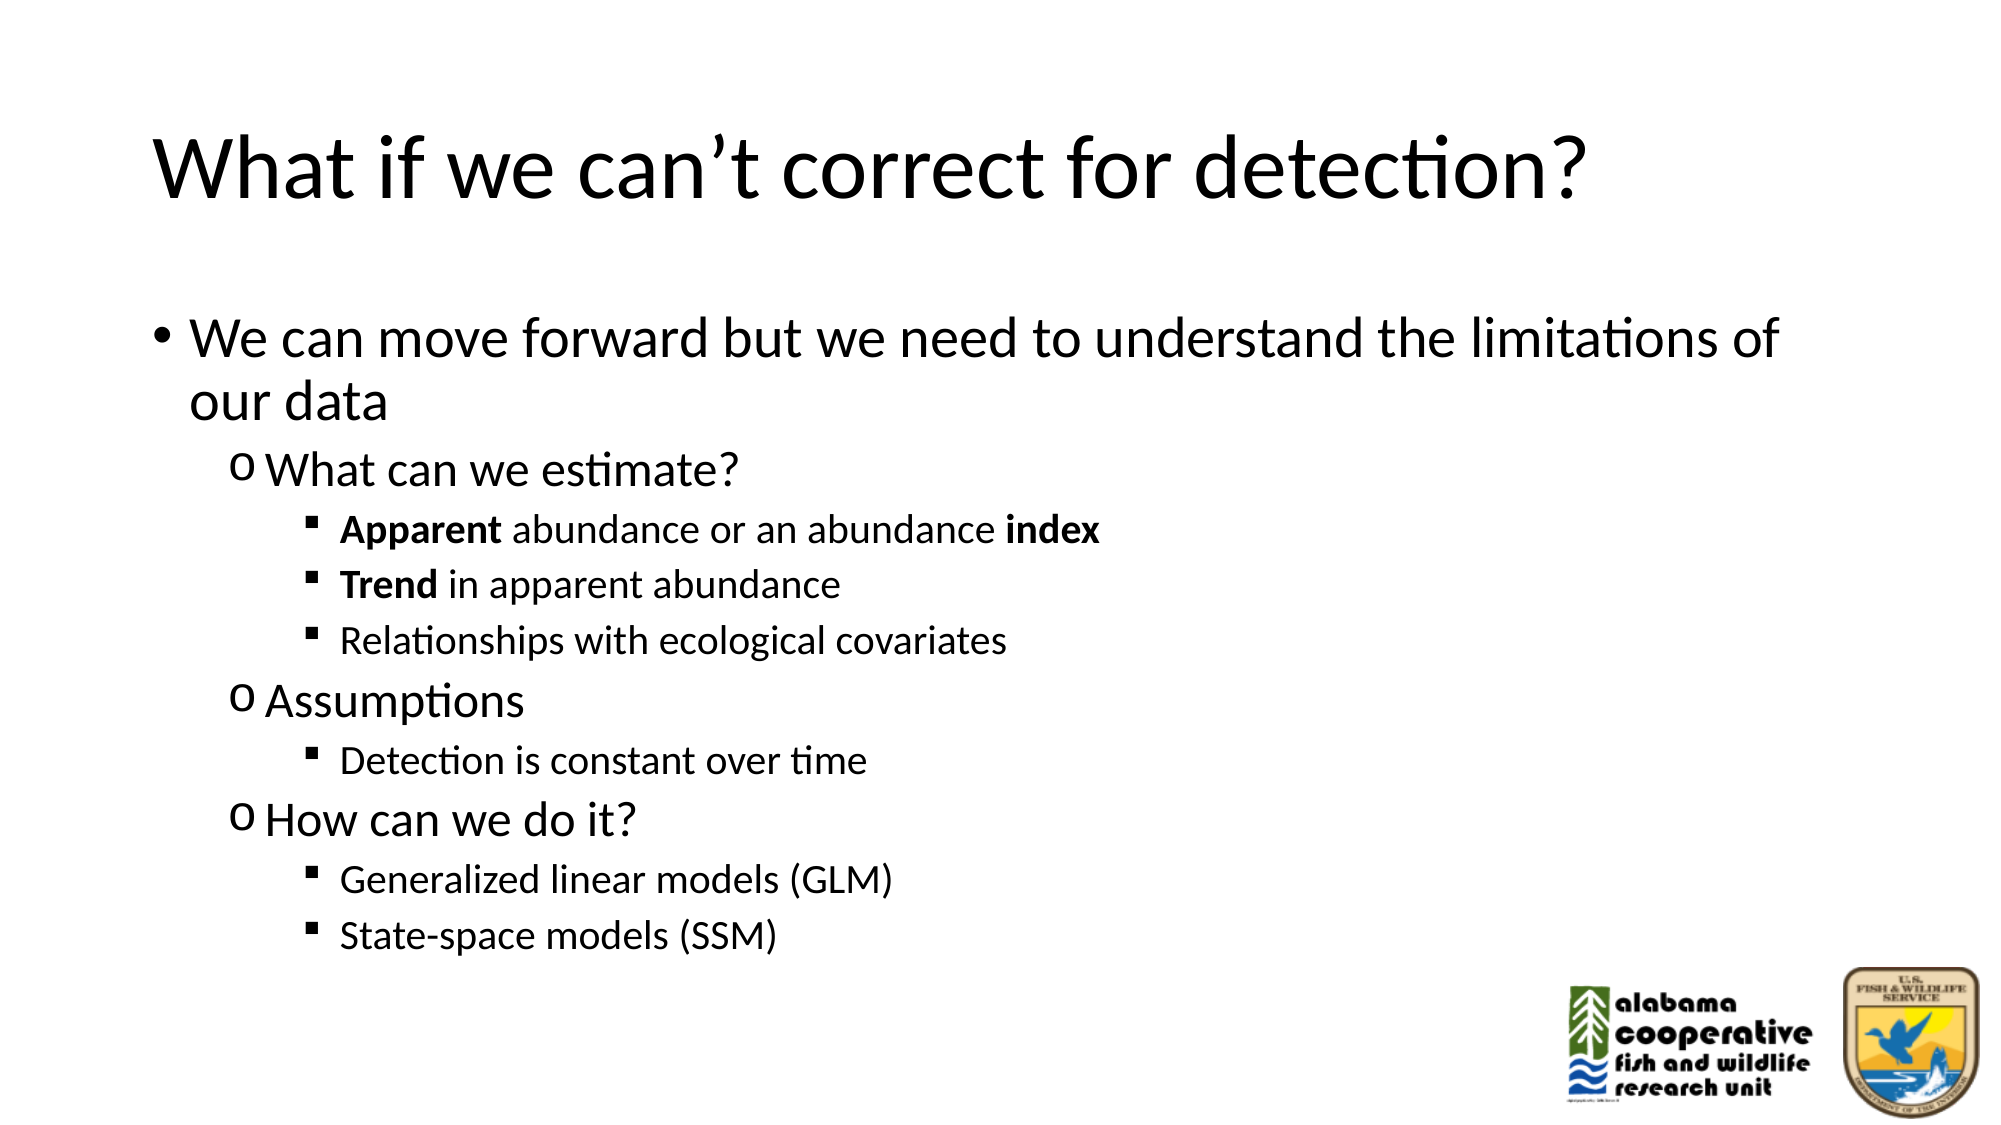

# What if we can’t correct for detection?
We can move forward but we need to understand the limitations of our data
What can we estimate?
Apparent abundance or an abundance index
Trend in apparent abundance
Relationships with ecological covariates
Assumptions
Detection is constant over time
How can we do it?
Generalized linear models (GLM)
State-space models (SSM)